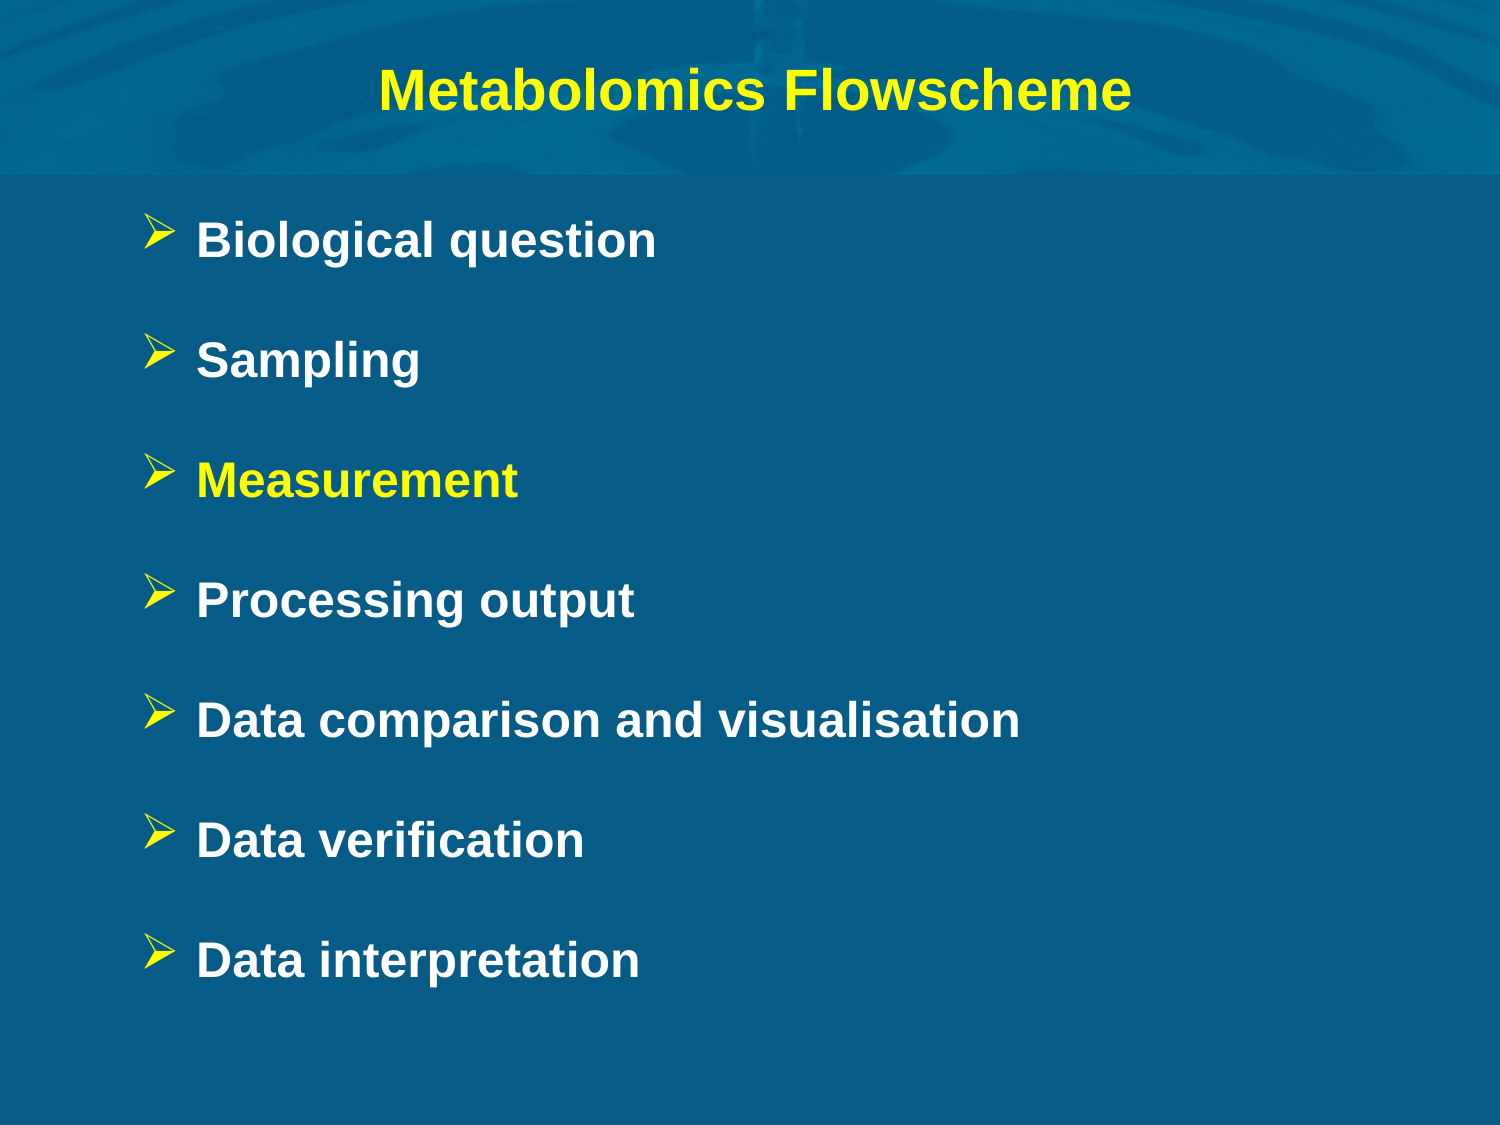

# Metabolomics Flowscheme
Biological question

Sampling

Measurement

Processing output

Data comparison and visualisation

Data verification

Data interpretation